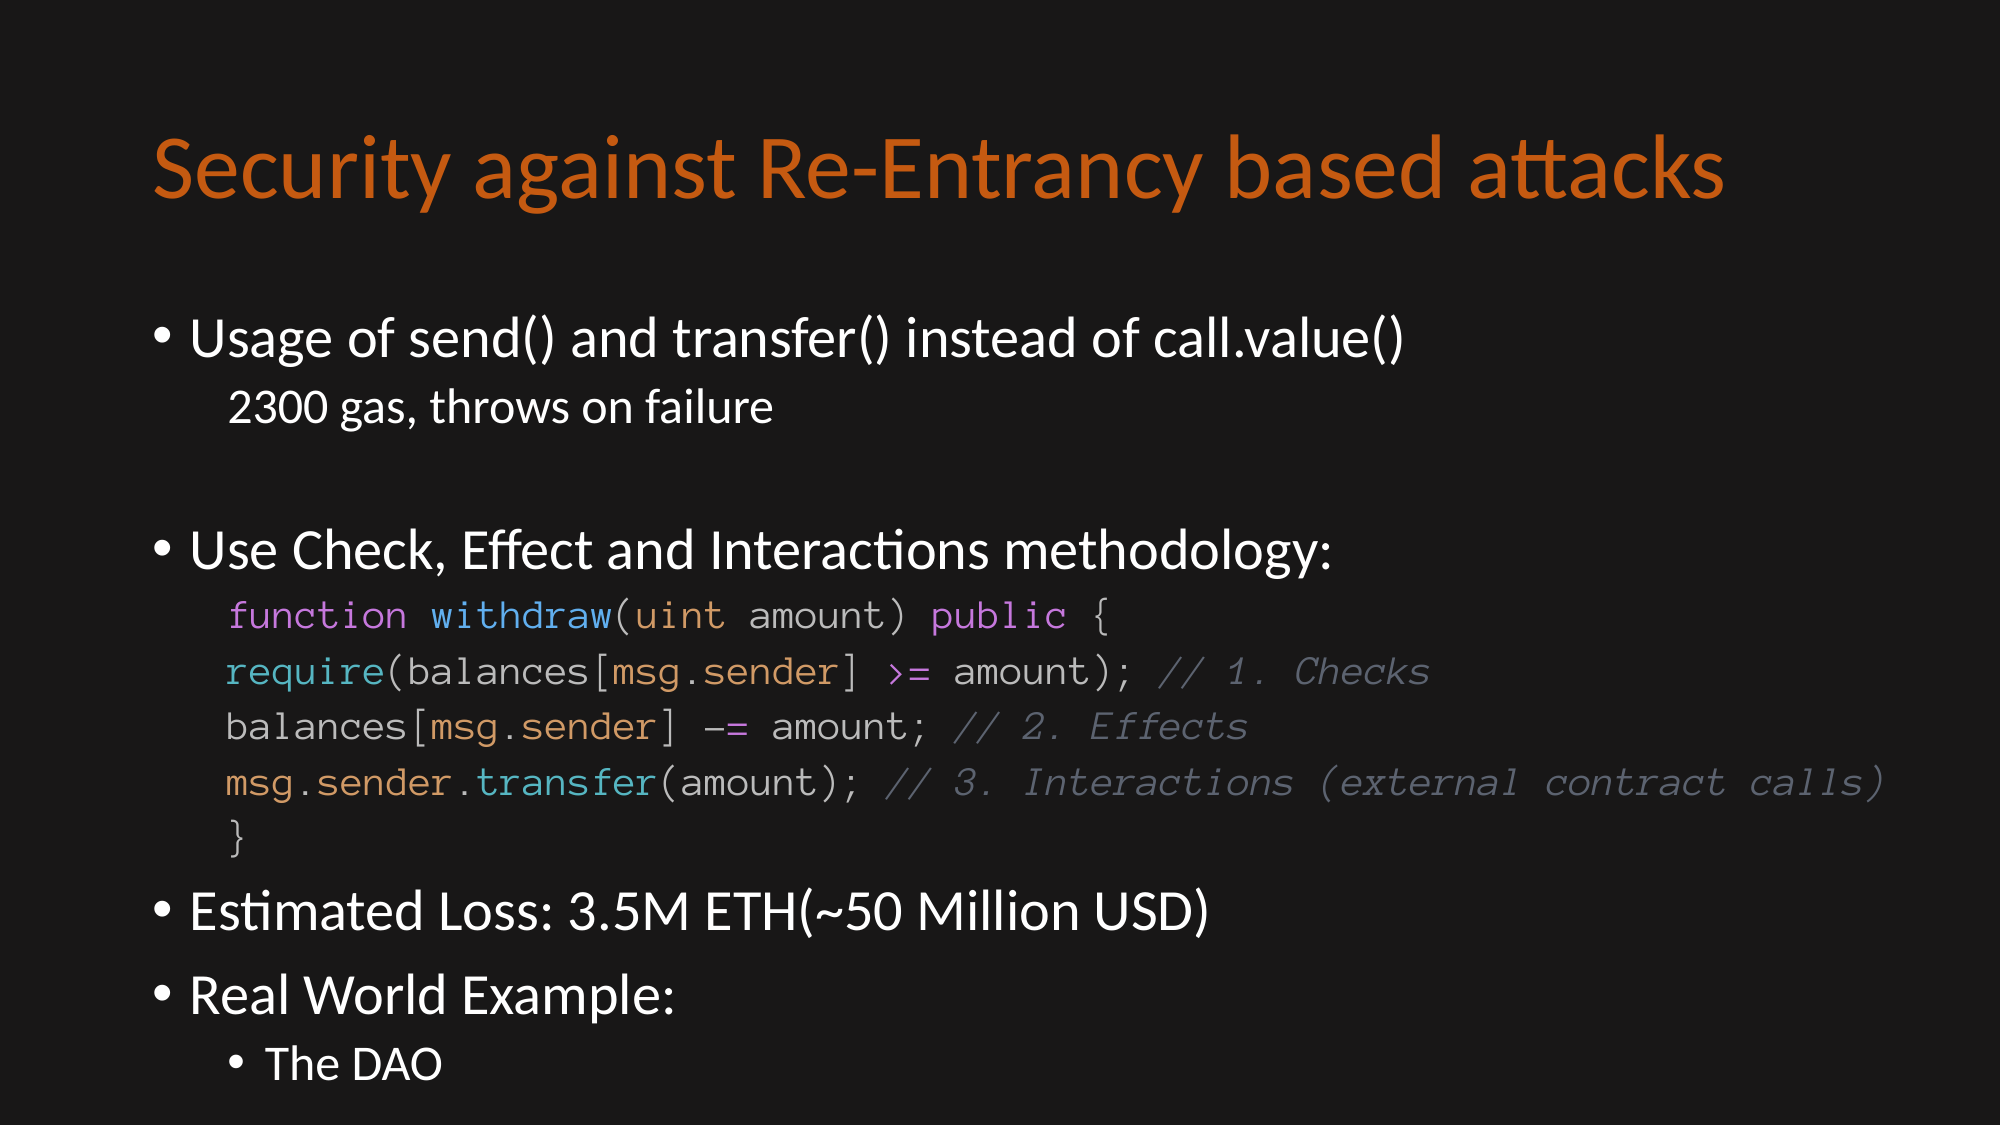

# Security against Re-Entrancy based attacks
Usage of send() and transfer() instead of call.value()
2300 gas, throws on failure

Use Check, Effect and Interactions methodology:
function withdraw(uint amount) public {
require(balances[msg.sender] >= amount); // 1. Checks
balances[msg.sender] -= amount; // 2. Effects
msg.sender.transfer(amount); // 3. Interactions (external contract calls)
}
Estimated Loss: 3.5M ETH(~50 Million USD)
Real World Example:
The DAO